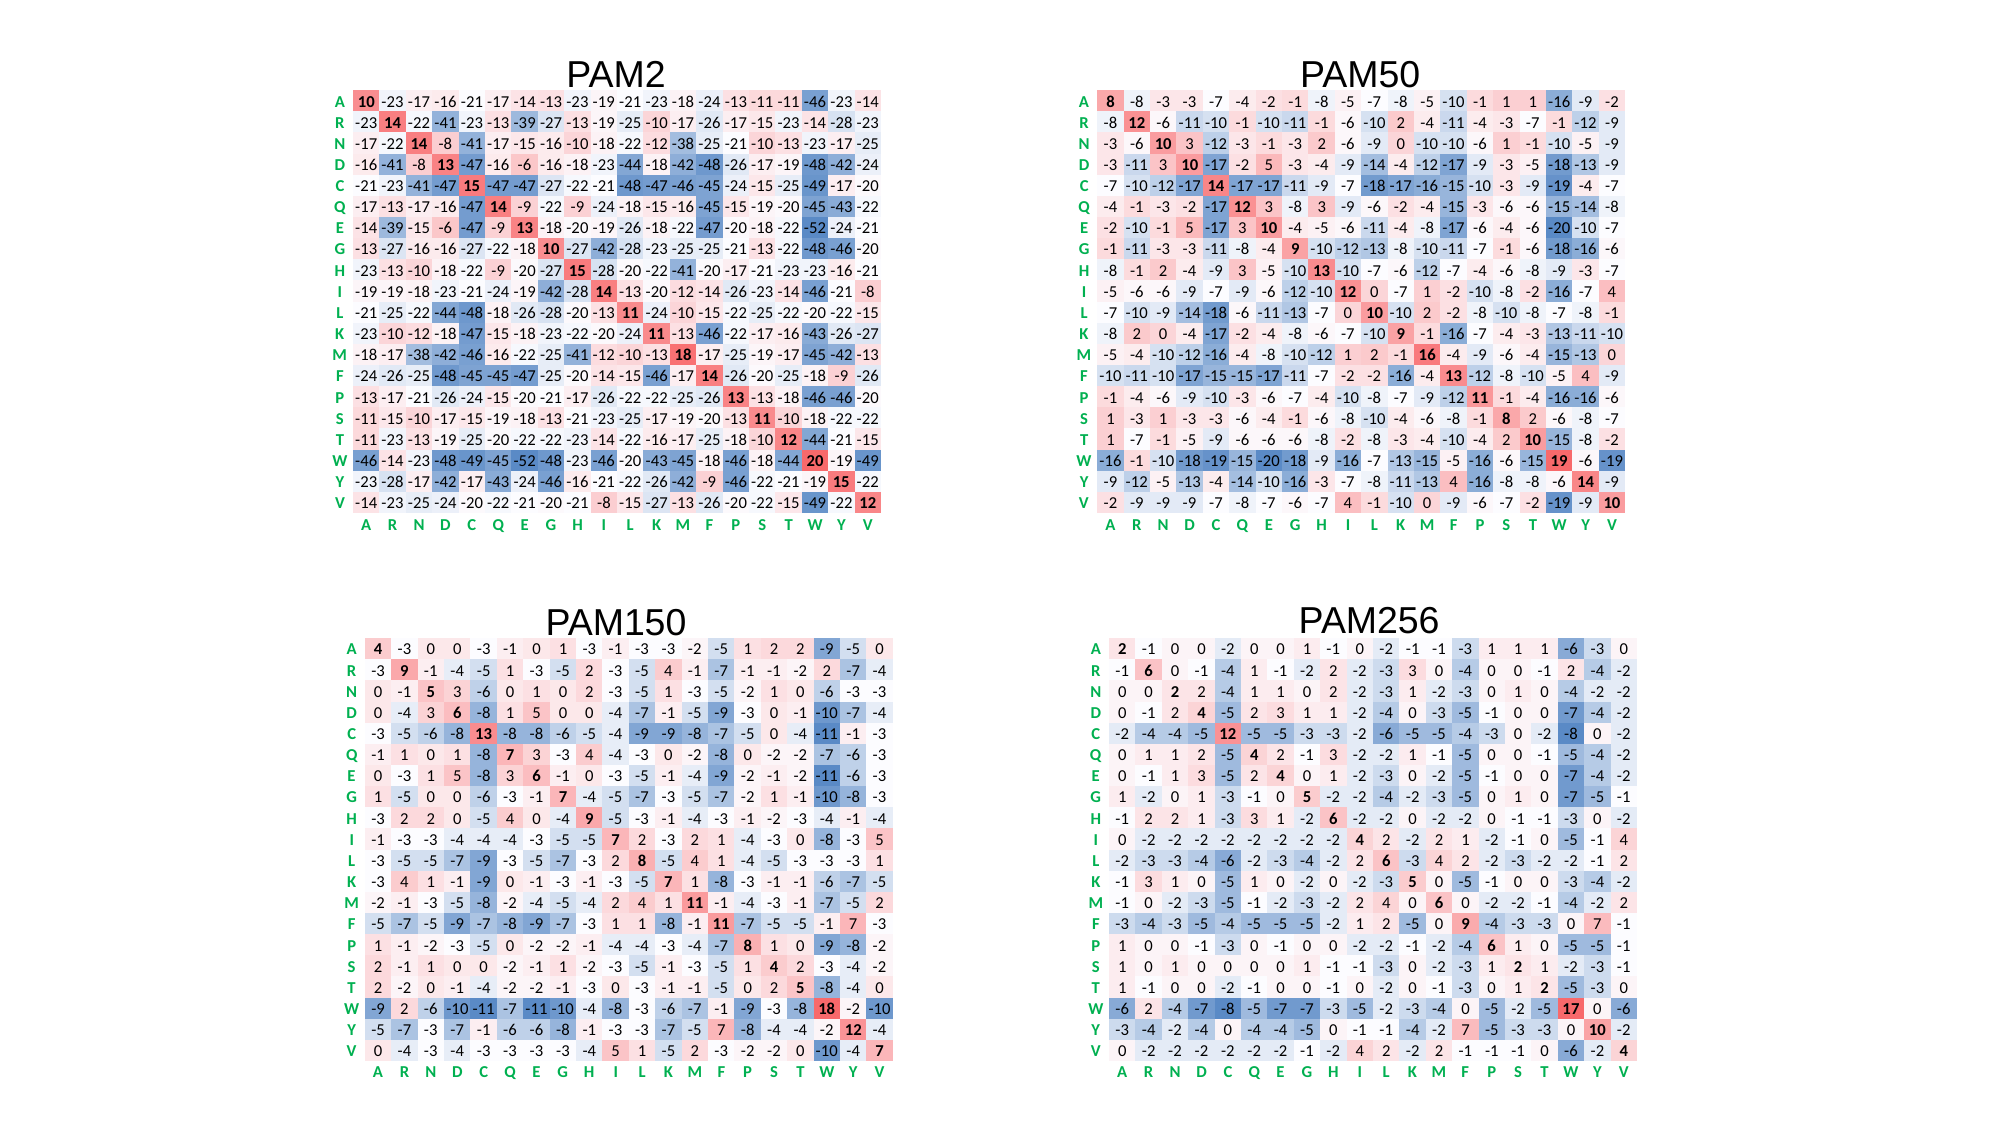

PAM2
PAM50
| A | 10 | -23 | -17 | -16 | -21 | -17 | -14 | -13 | -23 | -19 | -21 | -23 | -18 | -24 | -13 | -11 | -11 | -46 | -23 | -14 |
| --- | --- | --- | --- | --- | --- | --- | --- | --- | --- | --- | --- | --- | --- | --- | --- | --- | --- | --- | --- | --- |
| R | -23 | 14 | -22 | -41 | -23 | -13 | -39 | -27 | -13 | -19 | -25 | -10 | -17 | -26 | -17 | -15 | -23 | -14 | -28 | -23 |
| N | -17 | -22 | 14 | -8 | -41 | -17 | -15 | -16 | -10 | -18 | -22 | -12 | -38 | -25 | -21 | -10 | -13 | -23 | -17 | -25 |
| D | -16 | -41 | -8 | 13 | -47 | -16 | -6 | -16 | -18 | -23 | -44 | -18 | -42 | -48 | -26 | -17 | -19 | -48 | -42 | -24 |
| C | -21 | -23 | -41 | -47 | 15 | -47 | -47 | -27 | -22 | -21 | -48 | -47 | -46 | -45 | -24 | -15 | -25 | -49 | -17 | -20 |
| Q | -17 | -13 | -17 | -16 | -47 | 14 | -9 | -22 | -9 | -24 | -18 | -15 | -16 | -45 | -15 | -19 | -20 | -45 | -43 | -22 |
| E | -14 | -39 | -15 | -6 | -47 | -9 | 13 | -18 | -20 | -19 | -26 | -18 | -22 | -47 | -20 | -18 | -22 | -52 | -24 | -21 |
| G | -13 | -27 | -16 | -16 | -27 | -22 | -18 | 10 | -27 | -42 | -28 | -23 | -25 | -25 | -21 | -13 | -22 | -48 | -46 | -20 |
| H | -23 | -13 | -10 | -18 | -22 | -9 | -20 | -27 | 15 | -28 | -20 | -22 | -41 | -20 | -17 | -21 | -23 | -23 | -16 | -21 |
| I | -19 | -19 | -18 | -23 | -21 | -24 | -19 | -42 | -28 | 14 | -13 | -20 | -12 | -14 | -26 | -23 | -14 | -46 | -21 | -8 |
| L | -21 | -25 | -22 | -44 | -48 | -18 | -26 | -28 | -20 | -13 | 11 | -24 | -10 | -15 | -22 | -25 | -22 | -20 | -22 | -15 |
| K | -23 | -10 | -12 | -18 | -47 | -15 | -18 | -23 | -22 | -20 | -24 | 11 | -13 | -46 | -22 | -17 | -16 | -43 | -26 | -27 |
| M | -18 | -17 | -38 | -42 | -46 | -16 | -22 | -25 | -41 | -12 | -10 | -13 | 18 | -17 | -25 | -19 | -17 | -45 | -42 | -13 |
| F | -24 | -26 | -25 | -48 | -45 | -45 | -47 | -25 | -20 | -14 | -15 | -46 | -17 | 14 | -26 | -20 | -25 | -18 | -9 | -26 |
| P | -13 | -17 | -21 | -26 | -24 | -15 | -20 | -21 | -17 | -26 | -22 | -22 | -25 | -26 | 13 | -13 | -18 | -46 | -46 | -20 |
| S | -11 | -15 | -10 | -17 | -15 | -19 | -18 | -13 | -21 | -23 | -25 | -17 | -19 | -20 | -13 | 11 | -10 | -18 | -22 | -22 |
| T | -11 | -23 | -13 | -19 | -25 | -20 | -22 | -22 | -23 | -14 | -22 | -16 | -17 | -25 | -18 | -10 | 12 | -44 | -21 | -15 |
| W | -46 | -14 | -23 | -48 | -49 | -45 | -52 | -48 | -23 | -46 | -20 | -43 | -45 | -18 | -46 | -18 | -44 | 20 | -19 | -49 |
| Y | -23 | -28 | -17 | -42 | -17 | -43 | -24 | -46 | -16 | -21 | -22 | -26 | -42 | -9 | -46 | -22 | -21 | -19 | 15 | -22 |
| V | -14 | -23 | -25 | -24 | -20 | -22 | -21 | -20 | -21 | -8 | -15 | -27 | -13 | -26 | -20 | -22 | -15 | -49 | -22 | 12 |
|  | A | R | N | D | C | Q | E | G | H | I | L | K | M | F | P | S | T | W | Y | V |
| A | 8 | -8 | -3 | -3 | -7 | -4 | -2 | -1 | -8 | -5 | -7 | -8 | -5 | -10 | -1 | 1 | 1 | -16 | -9 | -2 |
| --- | --- | --- | --- | --- | --- | --- | --- | --- | --- | --- | --- | --- | --- | --- | --- | --- | --- | --- | --- | --- |
| R | -8 | 12 | -6 | -11 | -10 | -1 | -10 | -11 | -1 | -6 | -10 | 2 | -4 | -11 | -4 | -3 | -7 | -1 | -12 | -9 |
| N | -3 | -6 | 10 | 3 | -12 | -3 | -1 | -3 | 2 | -6 | -9 | 0 | -10 | -10 | -6 | 1 | -1 | -10 | -5 | -9 |
| D | -3 | -11 | 3 | 10 | -17 | -2 | 5 | -3 | -4 | -9 | -14 | -4 | -12 | -17 | -9 | -3 | -5 | -18 | -13 | -9 |
| C | -7 | -10 | -12 | -17 | 14 | -17 | -17 | -11 | -9 | -7 | -18 | -17 | -16 | -15 | -10 | -3 | -9 | -19 | -4 | -7 |
| Q | -4 | -1 | -3 | -2 | -17 | 12 | 3 | -8 | 3 | -9 | -6 | -2 | -4 | -15 | -3 | -6 | -6 | -15 | -14 | -8 |
| E | -2 | -10 | -1 | 5 | -17 | 3 | 10 | -4 | -5 | -6 | -11 | -4 | -8 | -17 | -6 | -4 | -6 | -20 | -10 | -7 |
| G | -1 | -11 | -3 | -3 | -11 | -8 | -4 | 9 | -10 | -12 | -13 | -8 | -10 | -11 | -7 | -1 | -6 | -18 | -16 | -6 |
| H | -8 | -1 | 2 | -4 | -9 | 3 | -5 | -10 | 13 | -10 | -7 | -6 | -12 | -7 | -4 | -6 | -8 | -9 | -3 | -7 |
| I | -5 | -6 | -6 | -9 | -7 | -9 | -6 | -12 | -10 | 12 | 0 | -7 | 1 | -2 | -10 | -8 | -2 | -16 | -7 | 4 |
| L | -7 | -10 | -9 | -14 | -18 | -6 | -11 | -13 | -7 | 0 | 10 | -10 | 2 | -2 | -8 | -10 | -8 | -7 | -8 | -1 |
| K | -8 | 2 | 0 | -4 | -17 | -2 | -4 | -8 | -6 | -7 | -10 | 9 | -1 | -16 | -7 | -4 | -3 | -13 | -11 | -10 |
| M | -5 | -4 | -10 | -12 | -16 | -4 | -8 | -10 | -12 | 1 | 2 | -1 | 16 | -4 | -9 | -6 | -4 | -15 | -13 | 0 |
| F | -10 | -11 | -10 | -17 | -15 | -15 | -17 | -11 | -7 | -2 | -2 | -16 | -4 | 13 | -12 | -8 | -10 | -5 | 4 | -9 |
| P | -1 | -4 | -6 | -9 | -10 | -3 | -6 | -7 | -4 | -10 | -8 | -7 | -9 | -12 | 11 | -1 | -4 | -16 | -16 | -6 |
| S | 1 | -3 | 1 | -3 | -3 | -6 | -4 | -1 | -6 | -8 | -10 | -4 | -6 | -8 | -1 | 8 | 2 | -6 | -8 | -7 |
| T | 1 | -7 | -1 | -5 | -9 | -6 | -6 | -6 | -8 | -2 | -8 | -3 | -4 | -10 | -4 | 2 | 10 | -15 | -8 | -2 |
| W | -16 | -1 | -10 | -18 | -19 | -15 | -20 | -18 | -9 | -16 | -7 | -13 | -15 | -5 | -16 | -6 | -15 | 19 | -6 | -19 |
| Y | -9 | -12 | -5 | -13 | -4 | -14 | -10 | -16 | -3 | -7 | -8 | -11 | -13 | 4 | -16 | -8 | -8 | -6 | 14 | -9 |
| V | -2 | -9 | -9 | -9 | -7 | -8 | -7 | -6 | -7 | 4 | -1 | -10 | 0 | -9 | -6 | -7 | -2 | -19 | -9 | 10 |
|  | A | R | N | D | C | Q | E | G | H | I | L | K | M | F | P | S | T | W | Y | V |
PAM256
PAM150
| A | 4 | -3 | 0 | 0 | -3 | -1 | 0 | 1 | -3 | -1 | -3 | -3 | -2 | -5 | 1 | 2 | 2 | -9 | -5 | 0 |
| --- | --- | --- | --- | --- | --- | --- | --- | --- | --- | --- | --- | --- | --- | --- | --- | --- | --- | --- | --- | --- |
| R | -3 | 9 | -1 | -4 | -5 | 1 | -3 | -5 | 2 | -3 | -5 | 4 | -1 | -7 | -1 | -1 | -2 | 2 | -7 | -4 |
| N | 0 | -1 | 5 | 3 | -6 | 0 | 1 | 0 | 2 | -3 | -5 | 1 | -3 | -5 | -2 | 1 | 0 | -6 | -3 | -3 |
| D | 0 | -4 | 3 | 6 | -8 | 1 | 5 | 0 | 0 | -4 | -7 | -1 | -5 | -9 | -3 | 0 | -1 | -10 | -7 | -4 |
| C | -3 | -5 | -6 | -8 | 13 | -8 | -8 | -6 | -5 | -4 | -9 | -9 | -8 | -7 | -5 | 0 | -4 | -11 | -1 | -3 |
| Q | -1 | 1 | 0 | 1 | -8 | 7 | 3 | -3 | 4 | -4 | -3 | 0 | -2 | -8 | 0 | -2 | -2 | -7 | -6 | -3 |
| E | 0 | -3 | 1 | 5 | -8 | 3 | 6 | -1 | 0 | -3 | -5 | -1 | -4 | -9 | -2 | -1 | -2 | -11 | -6 | -3 |
| G | 1 | -5 | 0 | 0 | -6 | -3 | -1 | 7 | -4 | -5 | -7 | -3 | -5 | -7 | -2 | 1 | -1 | -10 | -8 | -3 |
| H | -3 | 2 | 2 | 0 | -5 | 4 | 0 | -4 | 9 | -5 | -3 | -1 | -4 | -3 | -1 | -2 | -3 | -4 | -1 | -4 |
| I | -1 | -3 | -3 | -4 | -4 | -4 | -3 | -5 | -5 | 7 | 2 | -3 | 2 | 1 | -4 | -3 | 0 | -8 | -3 | 5 |
| L | -3 | -5 | -5 | -7 | -9 | -3 | -5 | -7 | -3 | 2 | 8 | -5 | 4 | 1 | -4 | -5 | -3 | -3 | -3 | 1 |
| K | -3 | 4 | 1 | -1 | -9 | 0 | -1 | -3 | -1 | -3 | -5 | 7 | 1 | -8 | -3 | -1 | -1 | -6 | -7 | -5 |
| M | -2 | -1 | -3 | -5 | -8 | -2 | -4 | -5 | -4 | 2 | 4 | 1 | 11 | -1 | -4 | -3 | -1 | -7 | -5 | 2 |
| F | -5 | -7 | -5 | -9 | -7 | -8 | -9 | -7 | -3 | 1 | 1 | -8 | -1 | 11 | -7 | -5 | -5 | -1 | 7 | -3 |
| P | 1 | -1 | -2 | -3 | -5 | 0 | -2 | -2 | -1 | -4 | -4 | -3 | -4 | -7 | 8 | 1 | 0 | -9 | -8 | -2 |
| S | 2 | -1 | 1 | 0 | 0 | -2 | -1 | 1 | -2 | -3 | -5 | -1 | -3 | -5 | 1 | 4 | 2 | -3 | -4 | -2 |
| T | 2 | -2 | 0 | -1 | -4 | -2 | -2 | -1 | -3 | 0 | -3 | -1 | -1 | -5 | 0 | 2 | 5 | -8 | -4 | 0 |
| W | -9 | 2 | -6 | -10 | -11 | -7 | -11 | -10 | -4 | -8 | -3 | -6 | -7 | -1 | -9 | -3 | -8 | 18 | -2 | -10 |
| Y | -5 | -7 | -3 | -7 | -1 | -6 | -6 | -8 | -1 | -3 | -3 | -7 | -5 | 7 | -8 | -4 | -4 | -2 | 12 | -4 |
| V | 0 | -4 | -3 | -4 | -3 | -3 | -3 | -3 | -4 | 5 | 1 | -5 | 2 | -3 | -2 | -2 | 0 | -10 | -4 | 7 |
|  | A | R | N | D | C | Q | E | G | H | I | L | K | M | F | P | S | T | W | Y | V |
| A | 2 | -1 | 0 | 0 | -2 | 0 | 0 | 1 | -1 | 0 | -2 | -1 | -1 | -3 | 1 | 1 | 1 | -6 | -3 | 0 |
| --- | --- | --- | --- | --- | --- | --- | --- | --- | --- | --- | --- | --- | --- | --- | --- | --- | --- | --- | --- | --- |
| R | -1 | 6 | 0 | -1 | -4 | 1 | -1 | -2 | 2 | -2 | -3 | 3 | 0 | -4 | 0 | 0 | -1 | 2 | -4 | -2 |
| N | 0 | 0 | 2 | 2 | -4 | 1 | 1 | 0 | 2 | -2 | -3 | 1 | -2 | -3 | 0 | 1 | 0 | -4 | -2 | -2 |
| D | 0 | -1 | 2 | 4 | -5 | 2 | 3 | 1 | 1 | -2 | -4 | 0 | -3 | -5 | -1 | 0 | 0 | -7 | -4 | -2 |
| C | -2 | -4 | -4 | -5 | 12 | -5 | -5 | -3 | -3 | -2 | -6 | -5 | -5 | -4 | -3 | 0 | -2 | -8 | 0 | -2 |
| Q | 0 | 1 | 1 | 2 | -5 | 4 | 2 | -1 | 3 | -2 | -2 | 1 | -1 | -5 | 0 | 0 | -1 | -5 | -4 | -2 |
| E | 0 | -1 | 1 | 3 | -5 | 2 | 4 | 0 | 1 | -2 | -3 | 0 | -2 | -5 | -1 | 0 | 0 | -7 | -4 | -2 |
| G | 1 | -2 | 0 | 1 | -3 | -1 | 0 | 5 | -2 | -2 | -4 | -2 | -3 | -5 | 0 | 1 | 0 | -7 | -5 | -1 |
| H | -1 | 2 | 2 | 1 | -3 | 3 | 1 | -2 | 6 | -2 | -2 | 0 | -2 | -2 | 0 | -1 | -1 | -3 | 0 | -2 |
| I | 0 | -2 | -2 | -2 | -2 | -2 | -2 | -2 | -2 | 4 | 2 | -2 | 2 | 1 | -2 | -1 | 0 | -5 | -1 | 4 |
| L | -2 | -3 | -3 | -4 | -6 | -2 | -3 | -4 | -2 | 2 | 6 | -3 | 4 | 2 | -2 | -3 | -2 | -2 | -1 | 2 |
| K | -1 | 3 | 1 | 0 | -5 | 1 | 0 | -2 | 0 | -2 | -3 | 5 | 0 | -5 | -1 | 0 | 0 | -3 | -4 | -2 |
| M | -1 | 0 | -2 | -3 | -5 | -1 | -2 | -3 | -2 | 2 | 4 | 0 | 6 | 0 | -2 | -2 | -1 | -4 | -2 | 2 |
| F | -3 | -4 | -3 | -5 | -4 | -5 | -5 | -5 | -2 | 1 | 2 | -5 | 0 | 9 | -4 | -3 | -3 | 0 | 7 | -1 |
| P | 1 | 0 | 0 | -1 | -3 | 0 | -1 | 0 | 0 | -2 | -2 | -1 | -2 | -4 | 6 | 1 | 0 | -5 | -5 | -1 |
| S | 1 | 0 | 1 | 0 | 0 | 0 | 0 | 1 | -1 | -1 | -3 | 0 | -2 | -3 | 1 | 2 | 1 | -2 | -3 | -1 |
| T | 1 | -1 | 0 | 0 | -2 | -1 | 0 | 0 | -1 | 0 | -2 | 0 | -1 | -3 | 0 | 1 | 2 | -5 | -3 | 0 |
| W | -6 | 2 | -4 | -7 | -8 | -5 | -7 | -7 | -3 | -5 | -2 | -3 | -4 | 0 | -5 | -2 | -5 | 17 | 0 | -6 |
| Y | -3 | -4 | -2 | -4 | 0 | -4 | -4 | -5 | 0 | -1 | -1 | -4 | -2 | 7 | -5 | -3 | -3 | 0 | 10 | -2 |
| V | 0 | -2 | -2 | -2 | -2 | -2 | -2 | -1 | -2 | 4 | 2 | -2 | 2 | -1 | -1 | -1 | 0 | -6 | -2 | 4 |
|  | A | R | N | D | C | Q | E | G | H | I | L | K | M | F | P | S | T | W | Y | V |